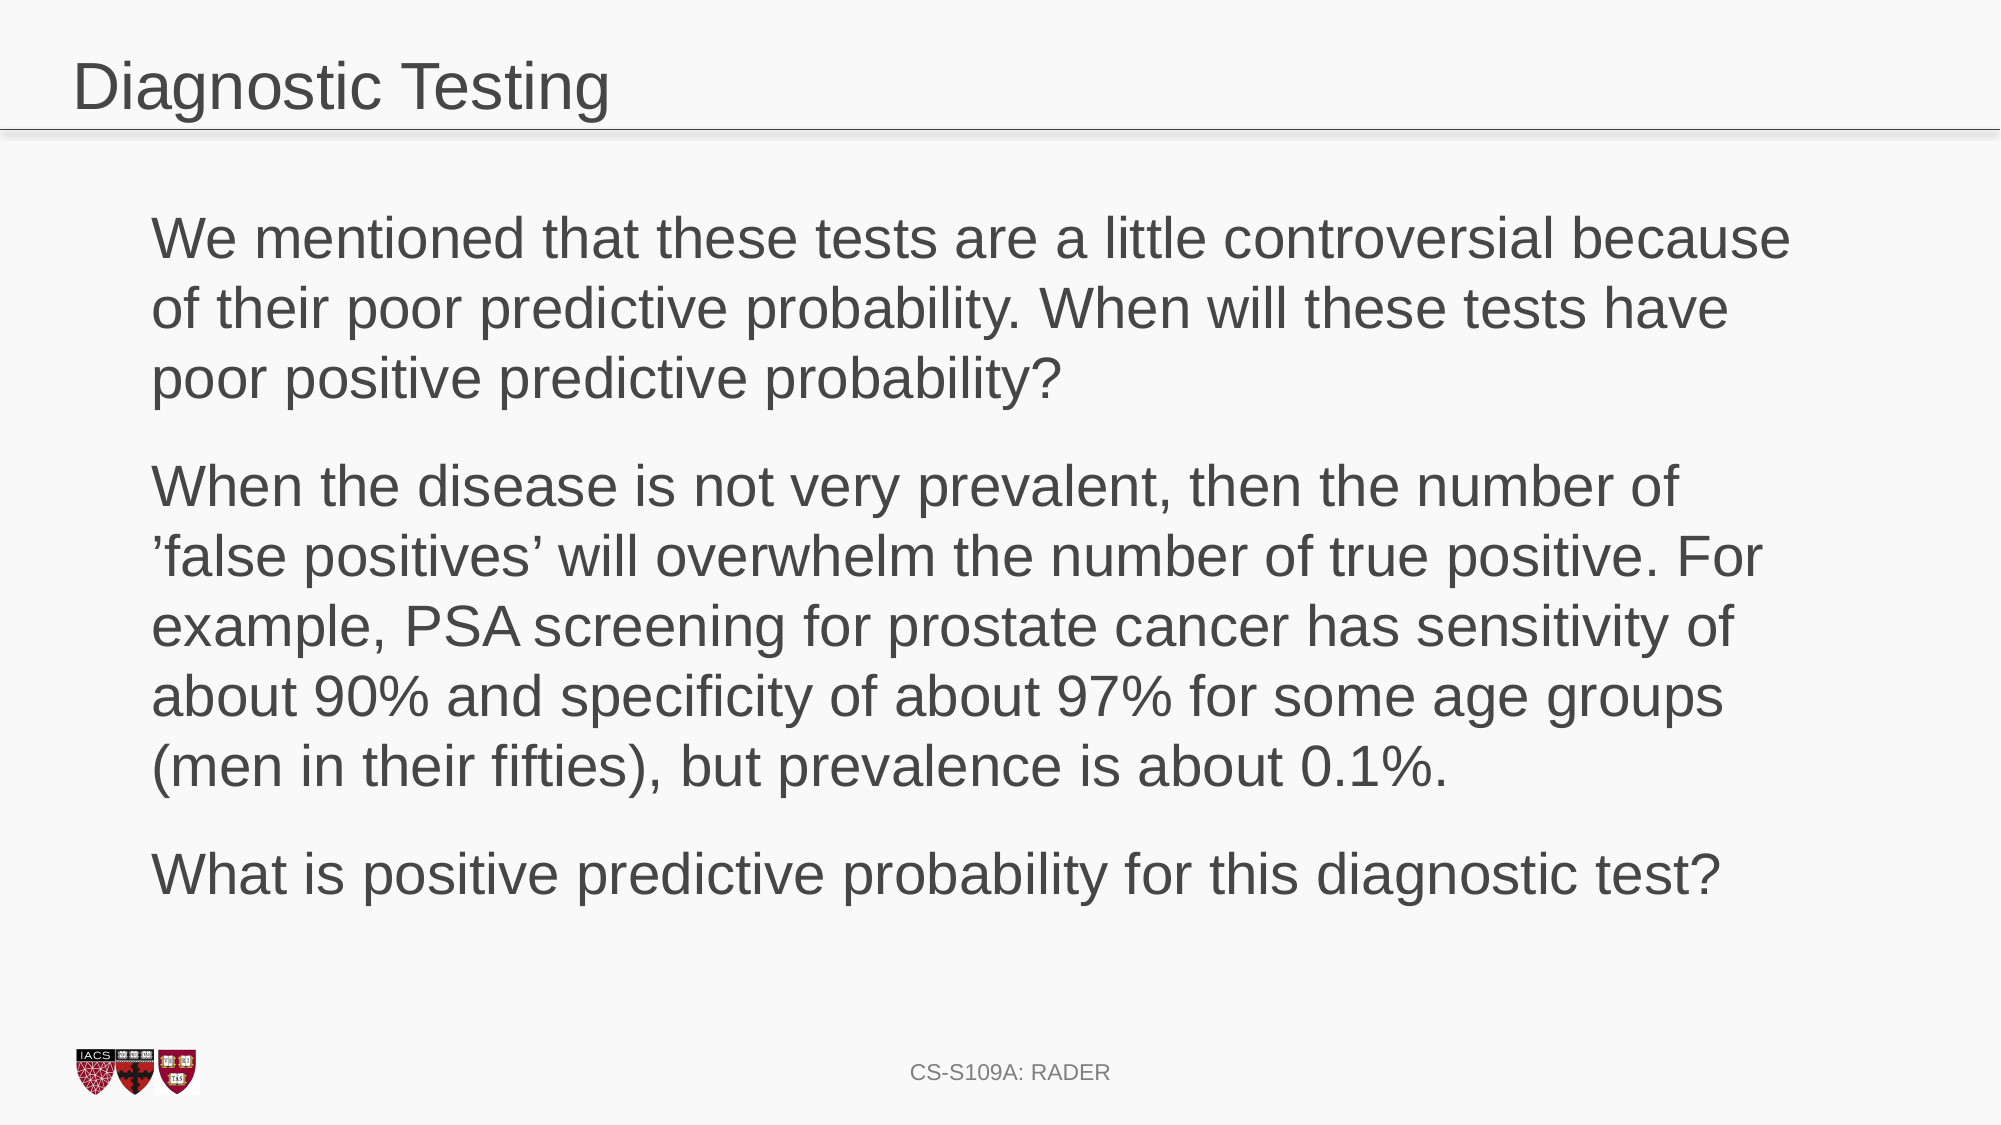

# Diagnostic Testing
We mentioned that these tests are a little controversial because of their poor predictive probability. When will these tests have poor positive predictive probability?

When the disease is not very prevalent, then the number of ’false positives’ will overwhelm the number of true positive. For example, PSA screening for prostate cancer has sensitivity of about 90% and specificity of about 97% for some age groups (men in their fifties), but prevalence is about 0.1%.

What is positive predictive probability for this diagnostic test?